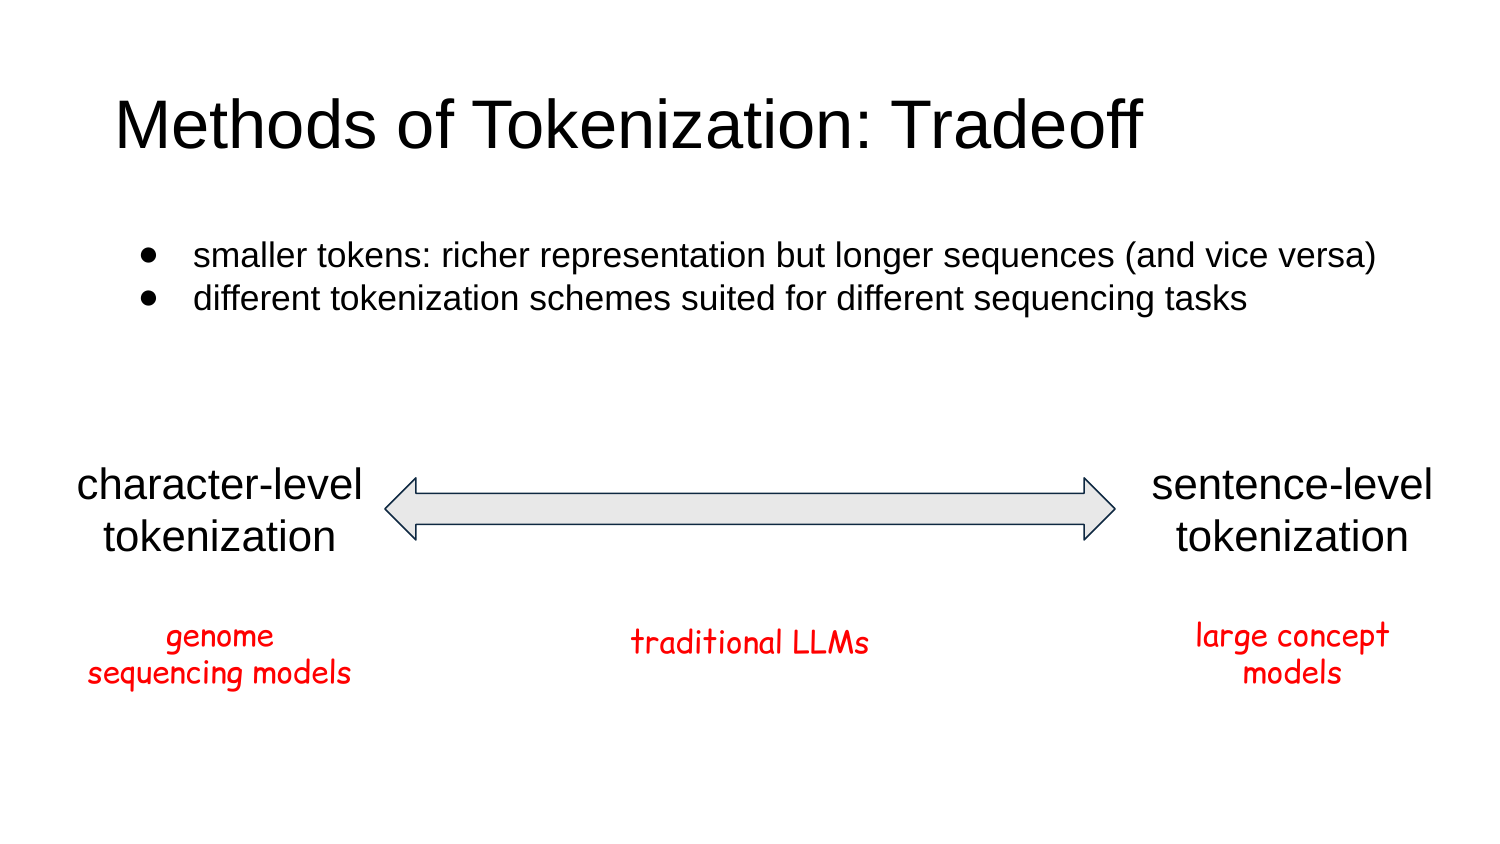

# Methods of Tokenization: Tradeoff
smaller tokens: richer representation but longer sequences (and vice versa)
different tokenization schemes suited for different sequencing tasks

character-level
tokenization
sentence-level tokenization

genome sequencing models
large concept models
traditional LLMs